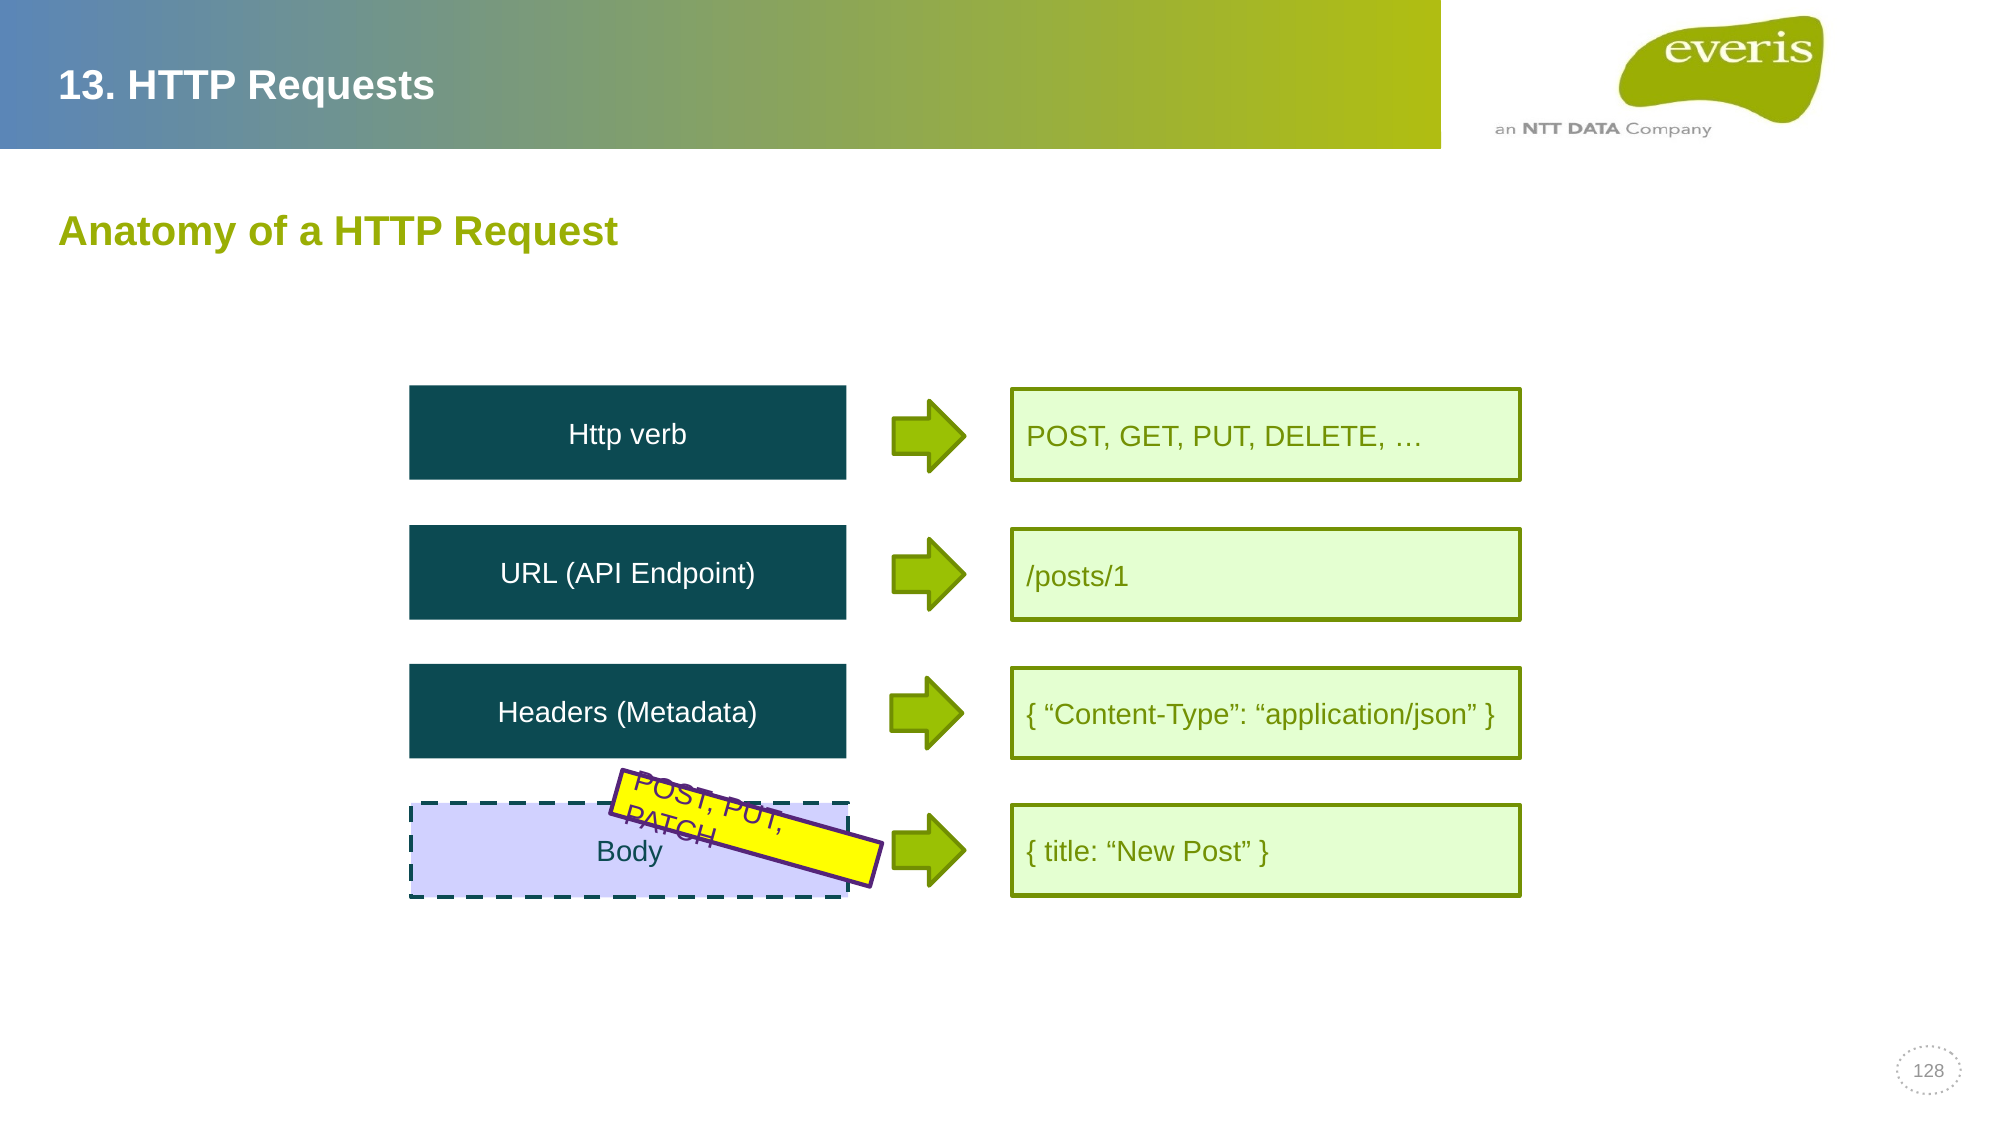

# 13. HTTP Requests
Anatomy of a HTTP Request
Http verb
POST, GET, PUT, DELETE, …

URL (API Endpoint)
/posts/1

Headers (Metadata)
{ “Content-Type”: “application/json” }

Body
{ title: “New Post” }
POST, PUT, PATCH